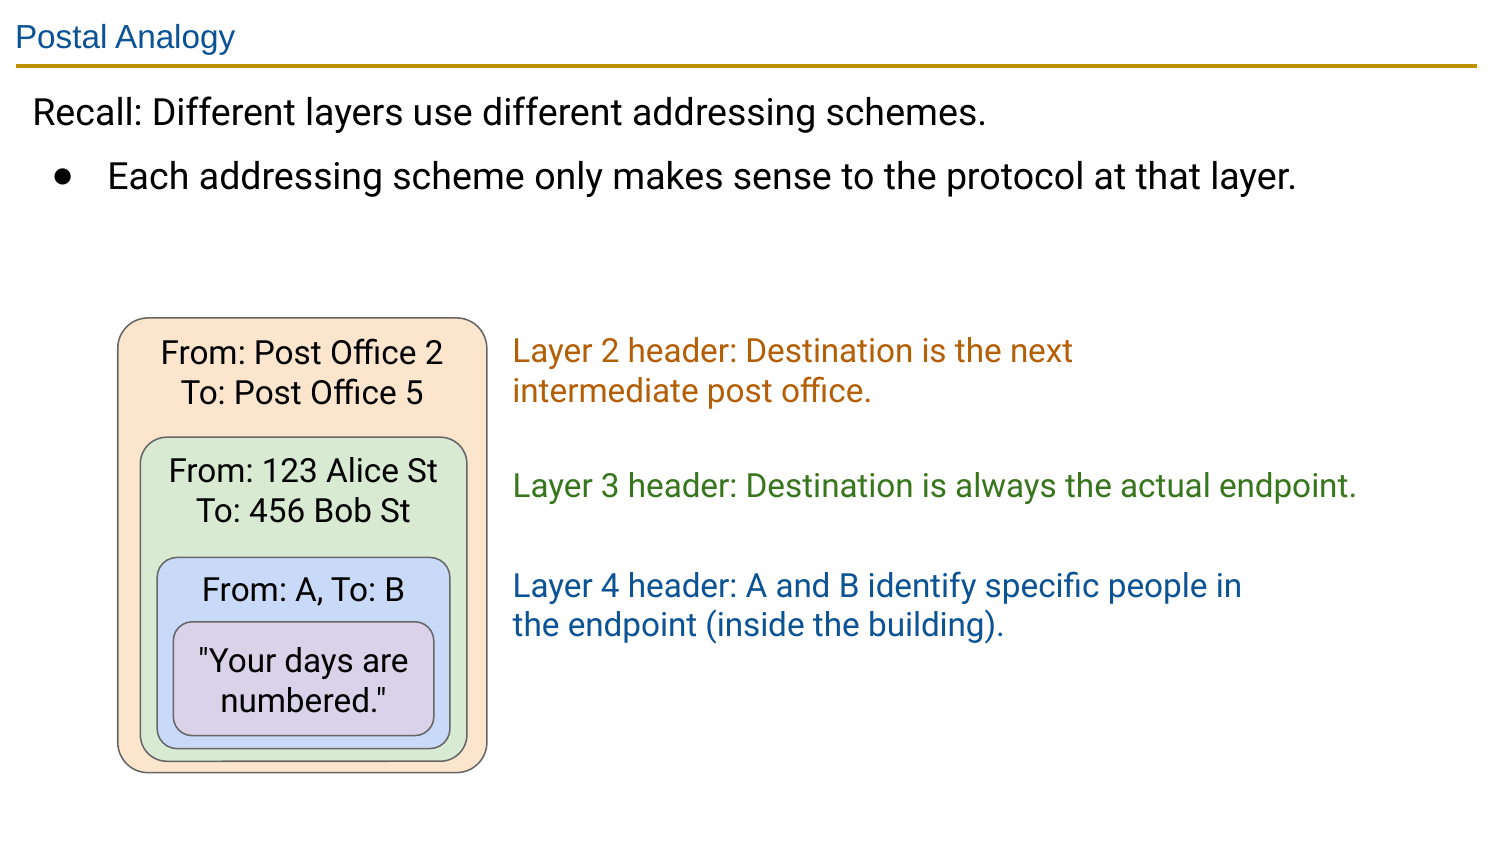

# Postal Analogy
Recall: Different layers use different addressing schemes.
Each addressing scheme only makes sense to the protocol at that layer.
From: Post Office 2
To: Post Office 5
Layer 2 header: Destination is the next intermediate post office.
From: 123 Alice St
To: 456 Bob St
Layer 3 header: Destination is always the actual endpoint.
From: A, To: B
Layer 4 header: A and B identify specific people in the endpoint (inside the building).
"Your days are numbered."